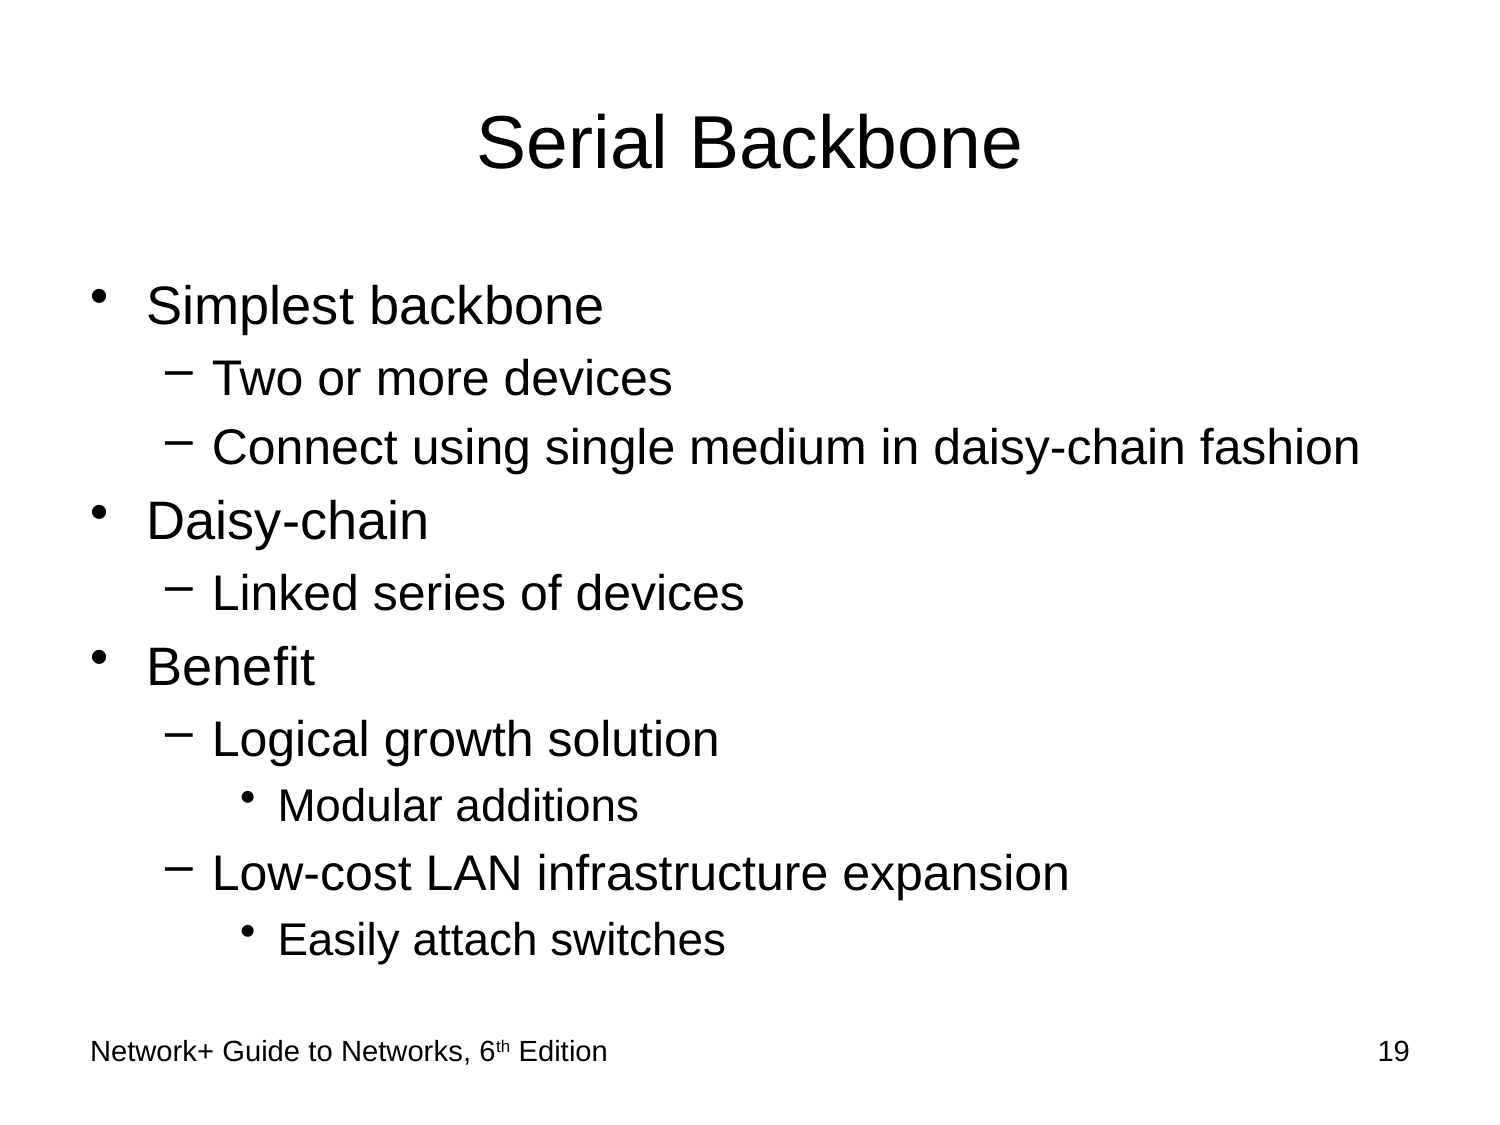

# Serial Backbone
Simplest backbone
Two or more devices
Connect using single medium in daisy-chain fashion
Daisy-chain
Linked series of devices
Benefit
Logical growth solution
Modular additions
Low-cost LAN infrastructure expansion
Easily attach switches
Network+ Guide to Networks, 6th Edition
19